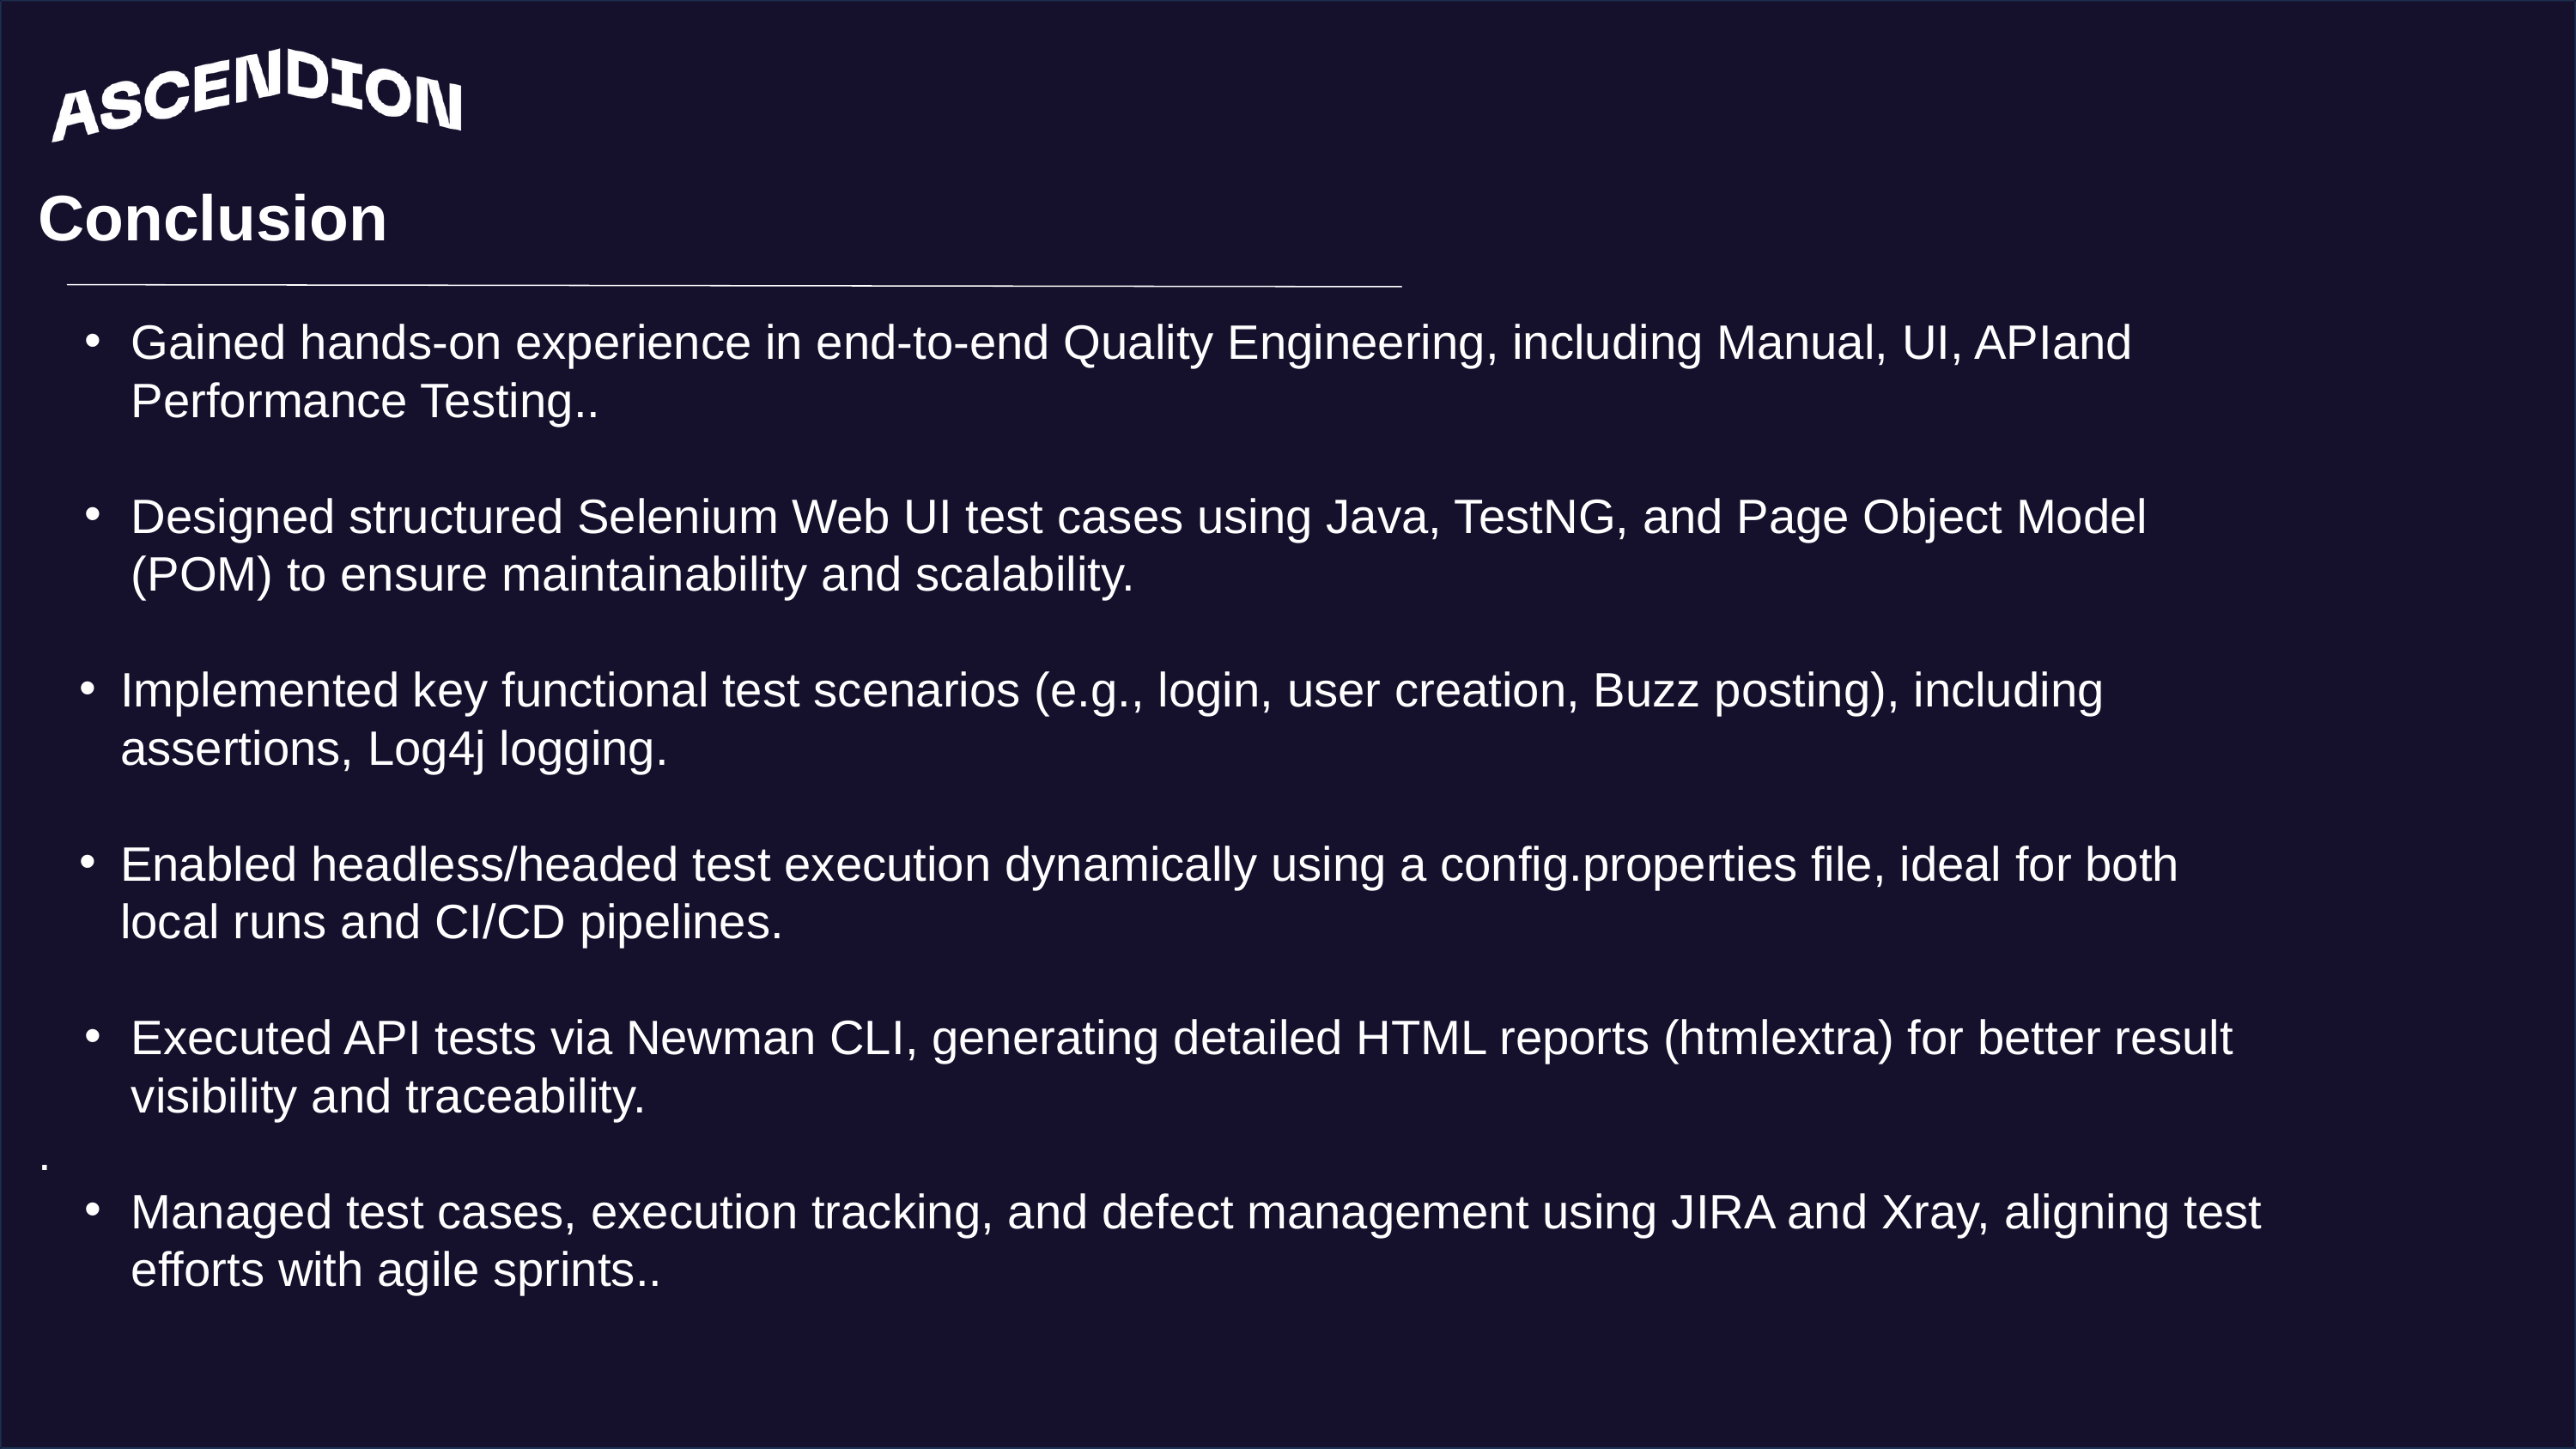

Conclusion

Gained hands-on experience in end-to-end Quality Engineering, including Manual, UI, APIand Performance Testing..

Designed structured Selenium Web UI test cases using Java, TestNG, and Page Object Model (POM) to ensure maintainability and scalability.

Implemented key functional test scenarios (e.g., login, user creation, Buzz posting), including assertions, Log4j logging.

Enabled headless/headed test execution dynamically using a config.properties file, ideal for both local runs and CI/CD pipelines.

Executed API tests via Newman CLI, generating detailed HTML reports (htmlextra) for better result visibility and traceability.
.
Managed test cases, execution tracking, and defect management using JIRA and Xray, aligning test efforts with agile sprints..